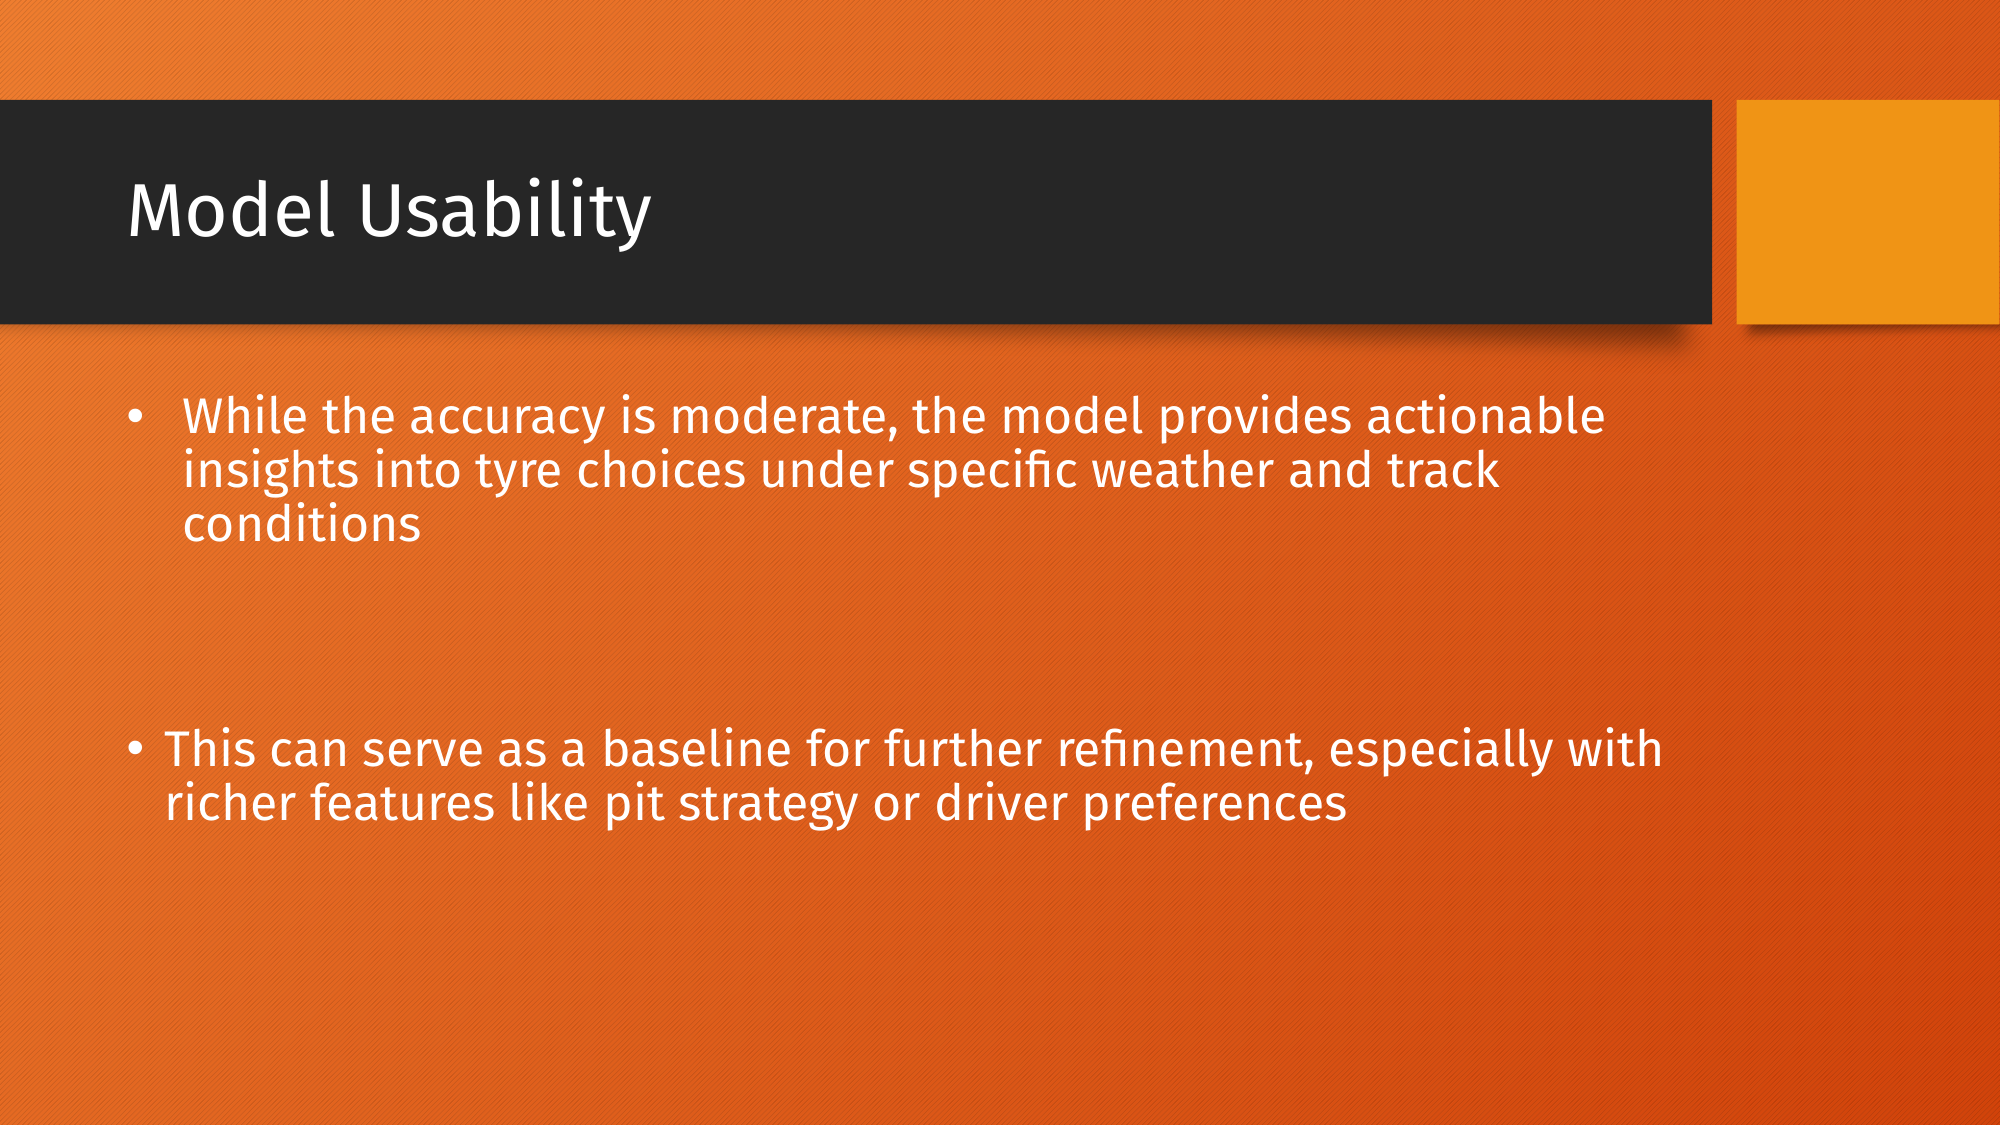

# Model Usability
While the accuracy is moderate, the model provides actionable insights into tyre choices under specific weather and track conditions

This can serve as a baseline for further refinement, especially with richer features like pit strategy or driver preferences